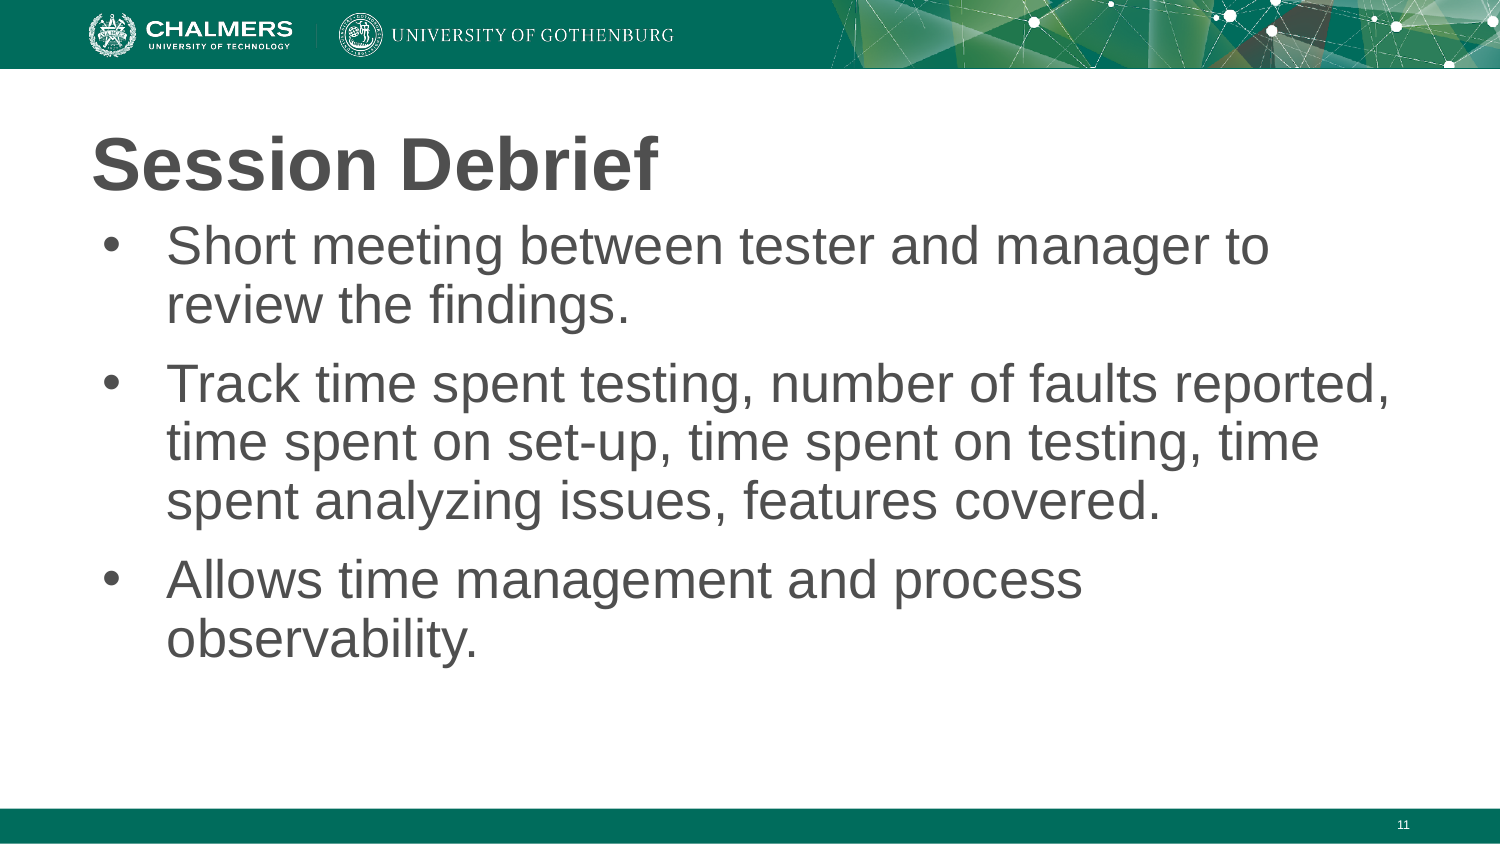

# Session Debrief
Short meeting between tester and manager to review the findings.
Track time spent testing, number of faults reported, time spent on set-up, time spent on testing, time spent analyzing issues, features covered.
Allows time management and process observability.
11